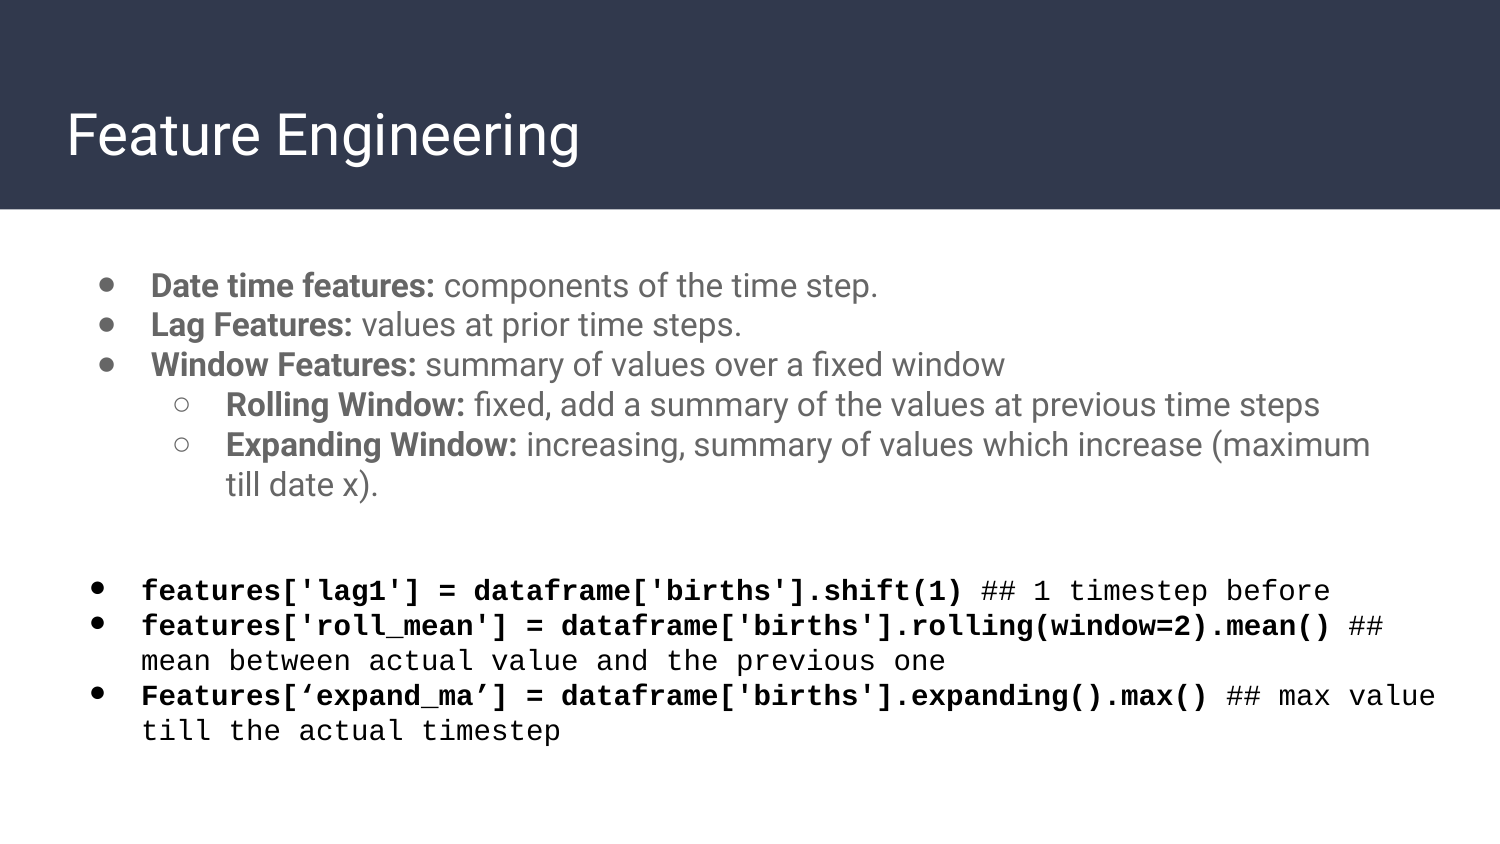

# Feature Engineering
Date time features: components of the time step.
Lag Features: values at prior time steps.
Window Features: summary of values over a fixed window
Rolling Window: fixed, add a summary of the values at previous time steps
Expanding Window: increasing, summary of values which increase (maximum till date x).
features['lag1'] = dataframe['births'].shift(1) ## 1 timestep before
features['roll_mean'] = dataframe['births'].rolling(window=2).mean() ## mean between actual value and the previous one
Features[‘expand_ma’] = dataframe['births'].expanding().max() ## max value till the actual timestep